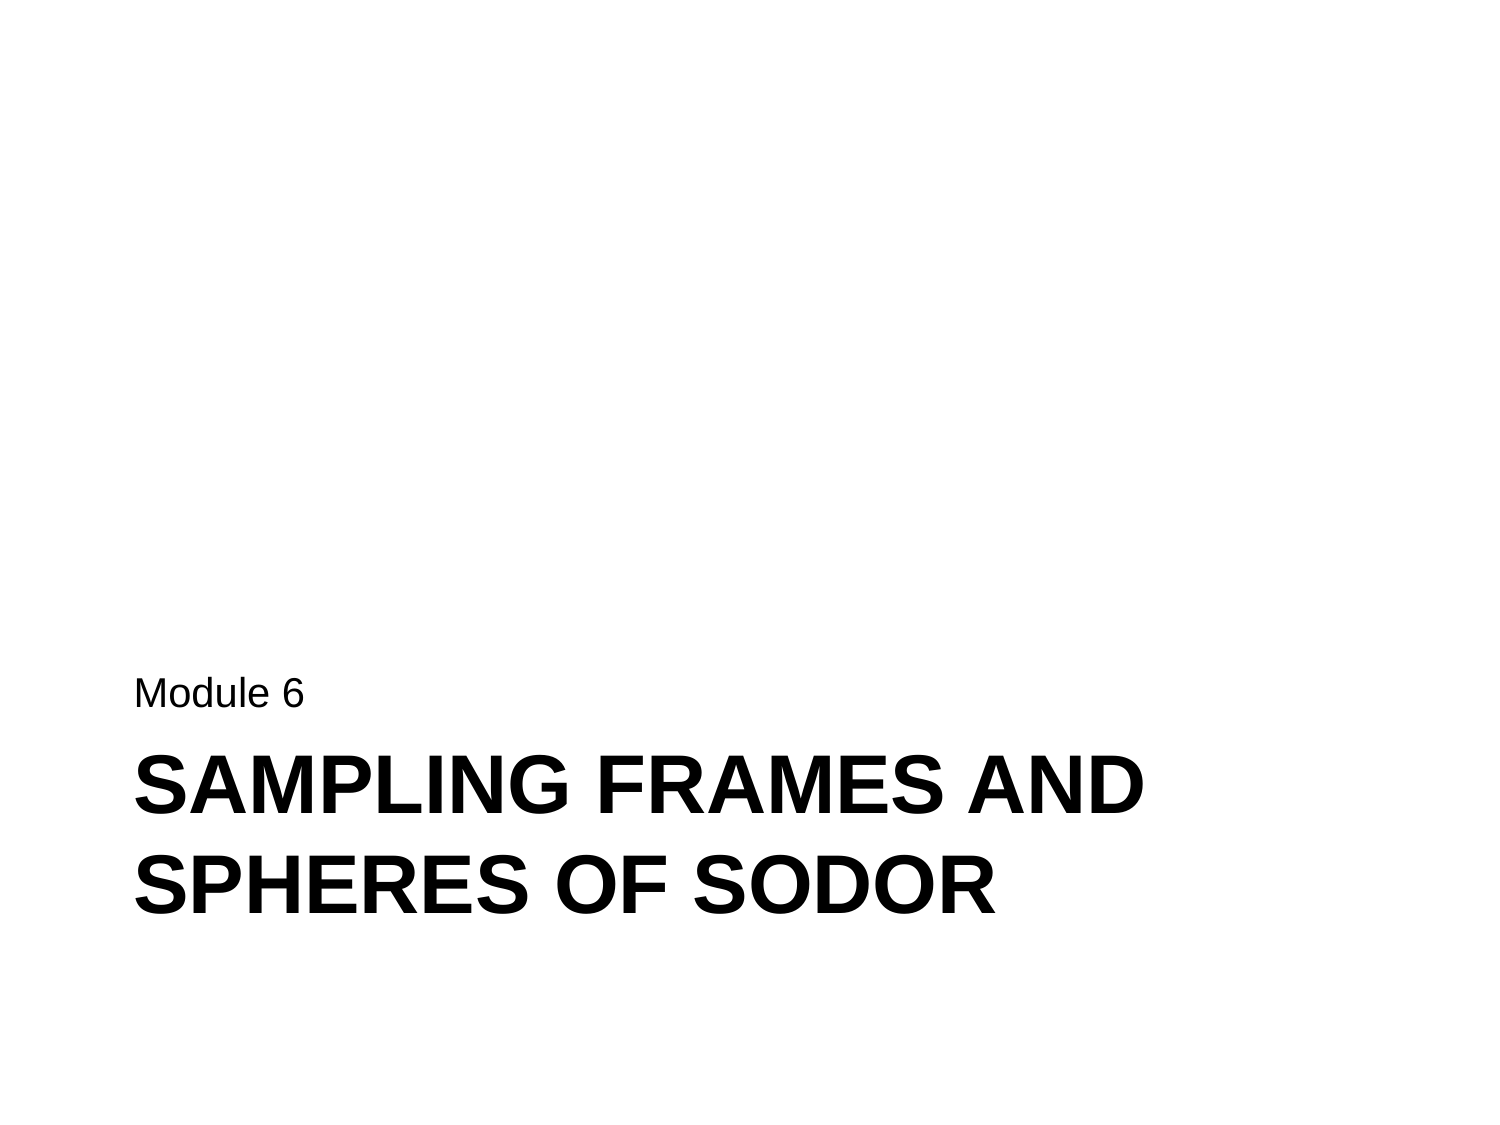

Module 6
# SAMPLING FRAMES AND SPHERES OF SODOR